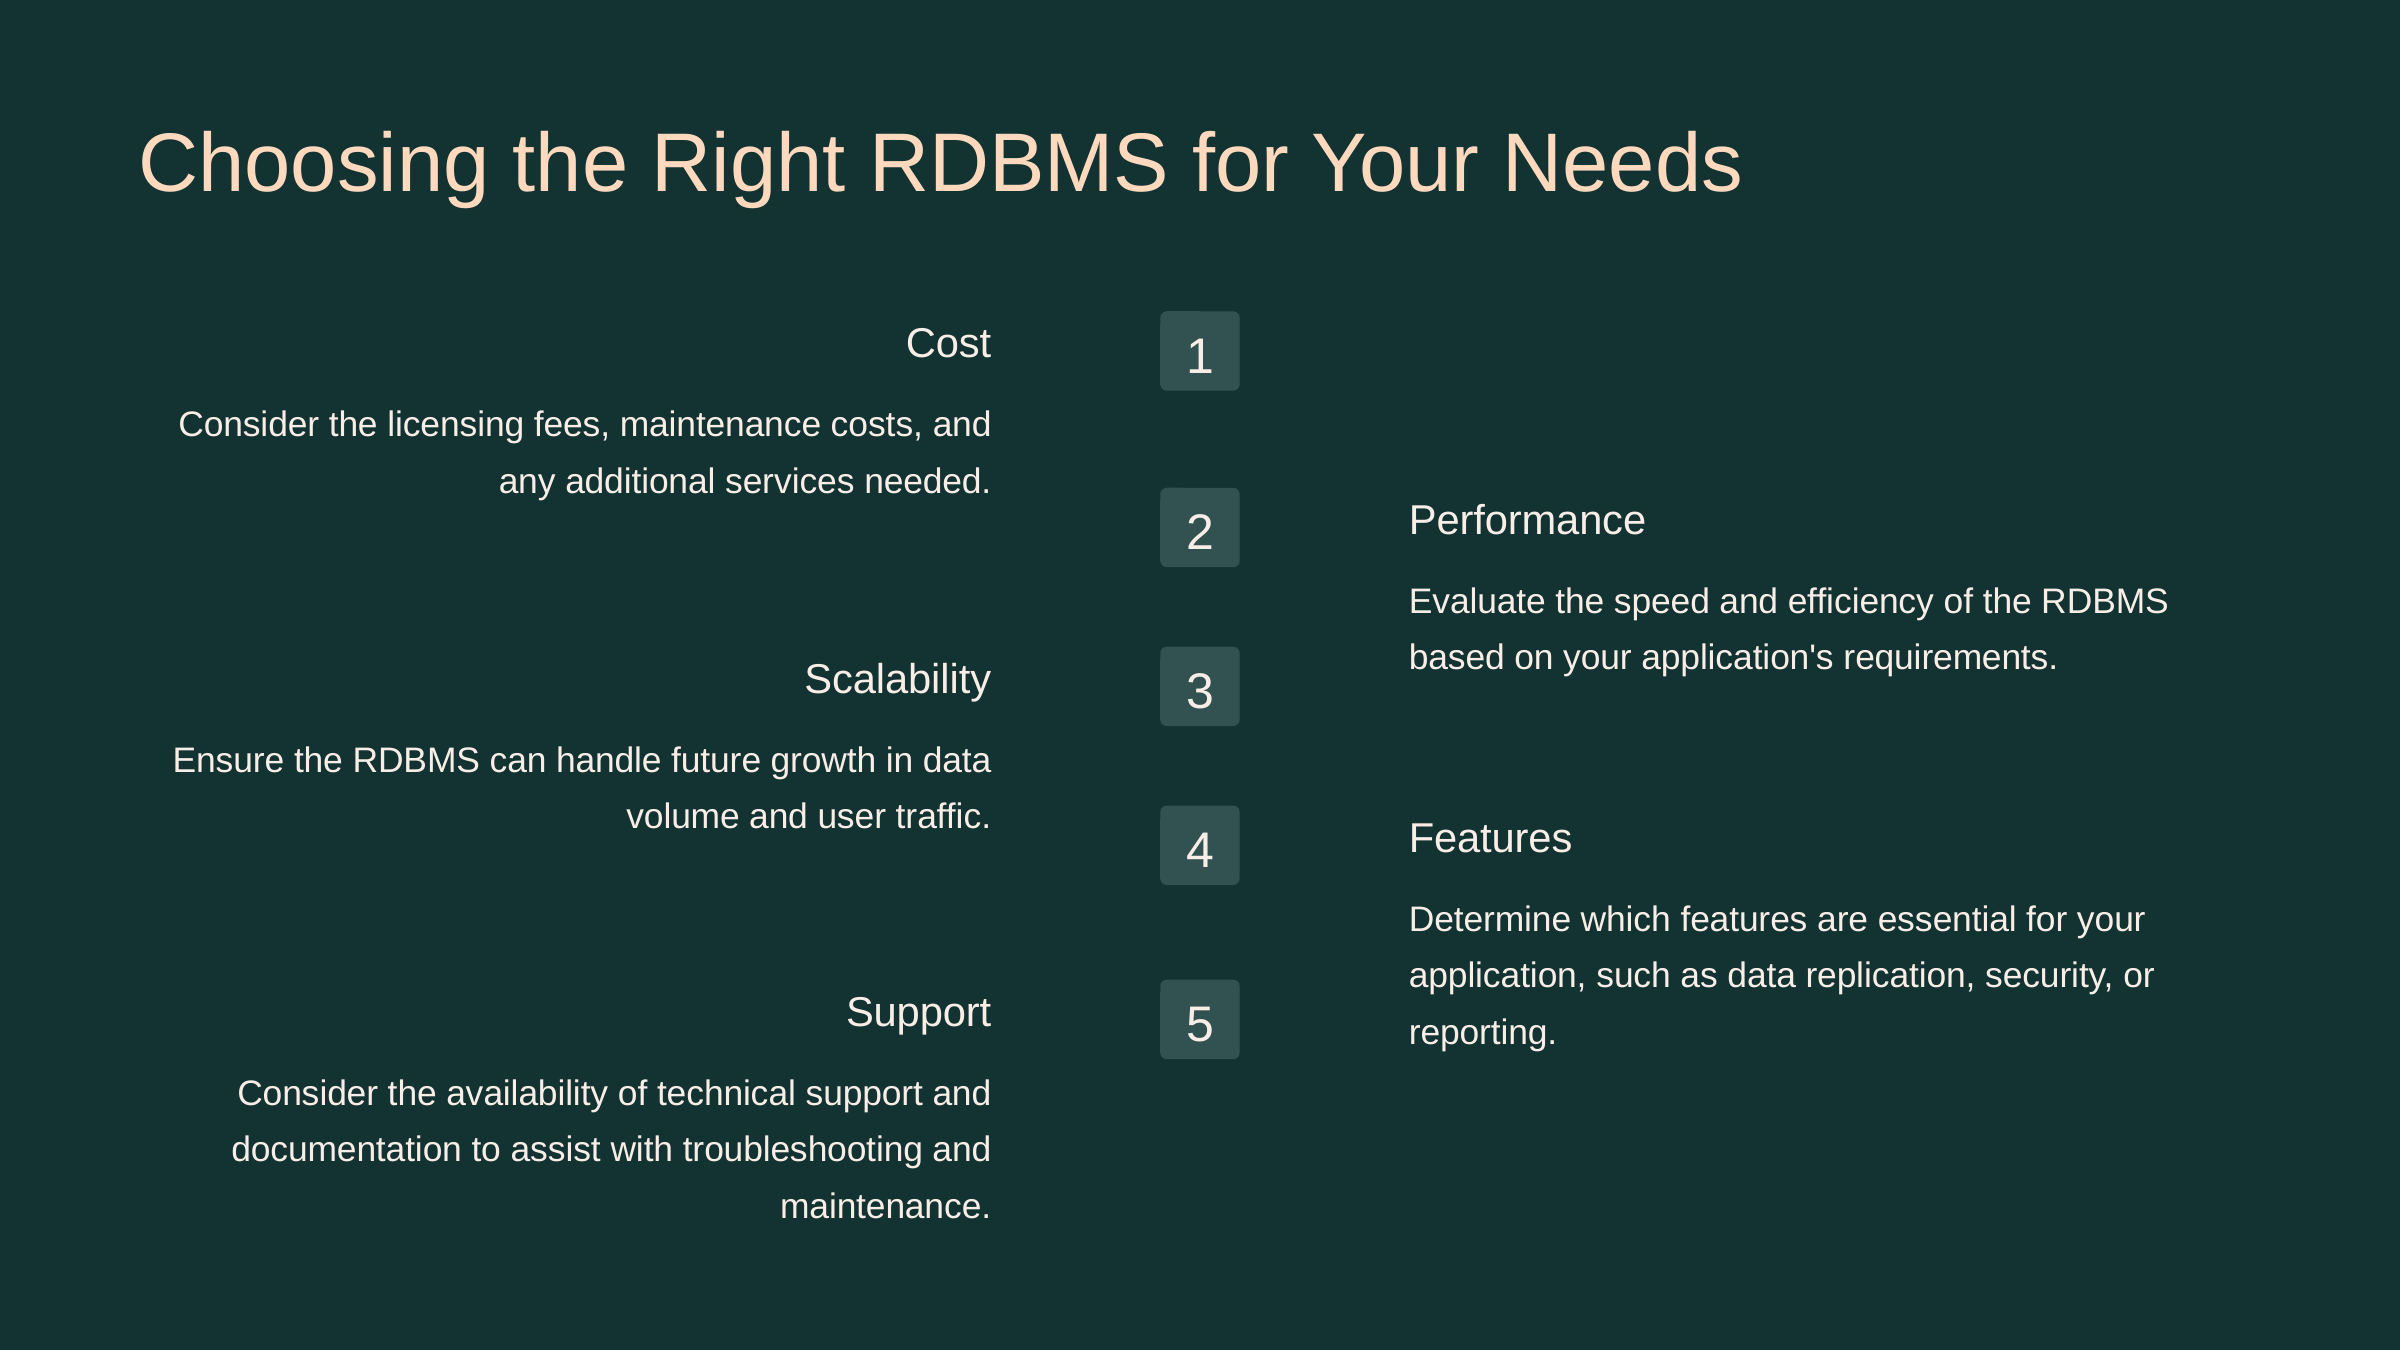

Choosing the Right RDBMS for Your Needs
Cost

1
Consider the licensing fees, maintenance costs, and any additional services needed.
Performance

2
Evaluate the speed and efficiency of the RDBMS based on your application's requirements.
Scalability

3
Ensure the RDBMS can handle future growth in data volume and user traffic.
Features

4
Determine which features are essential for your application, such as data replication, security, or reporting.
Support

5
Consider the availability of technical support and documentation to assist with troubleshooting and maintenance.